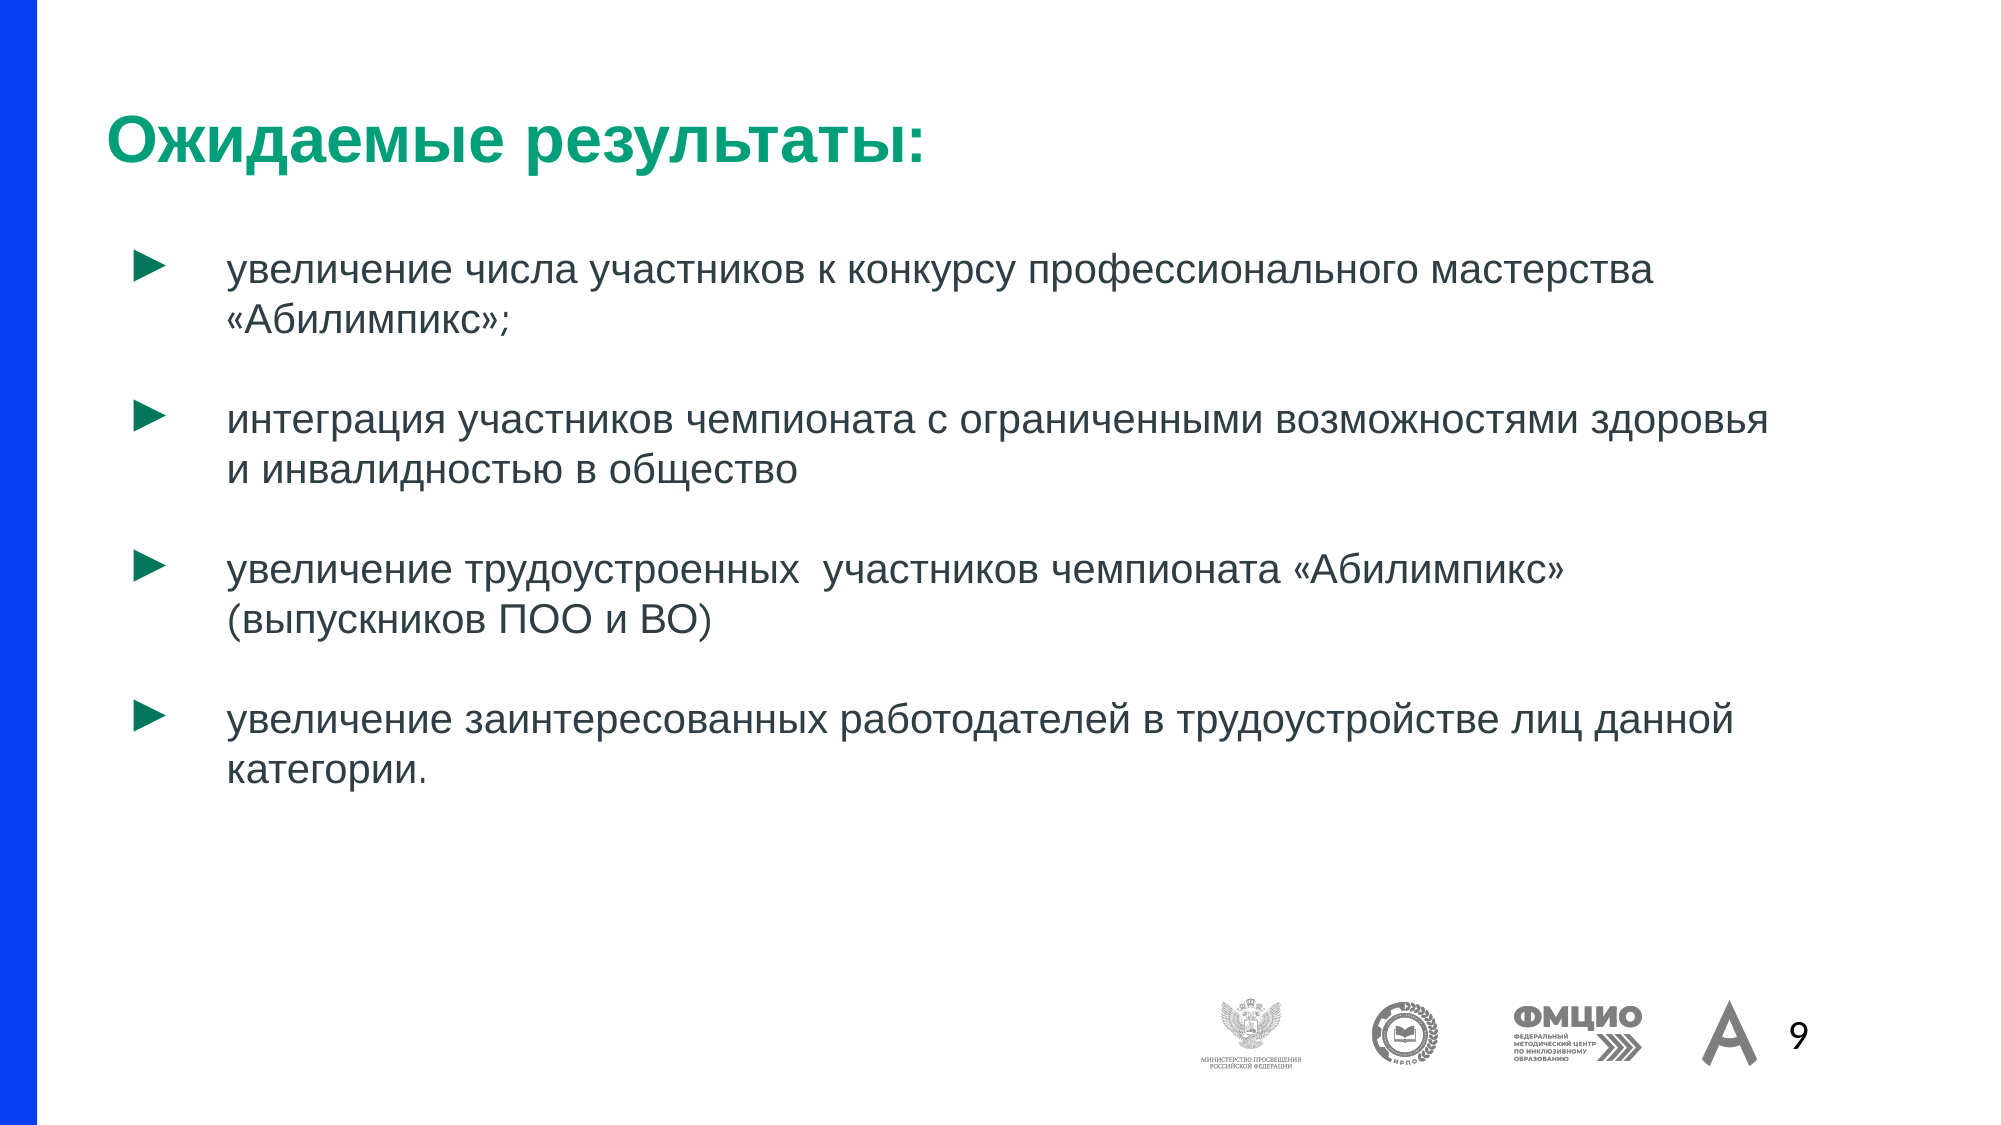

# Ожидаемые результаты:
увеличение числа участников к конкурсу профессионального мастерства «Абилимпикс»;

интеграция участников чемпионата с ограниченными возможностями здоровья и инвалидностью в общество

увеличение трудоустроенных  участников чемпионата «Абилимпикс» (выпускников ПОО и ВО)

увеличение заинтересованных работодателей в трудоустройстве лиц данной категории.